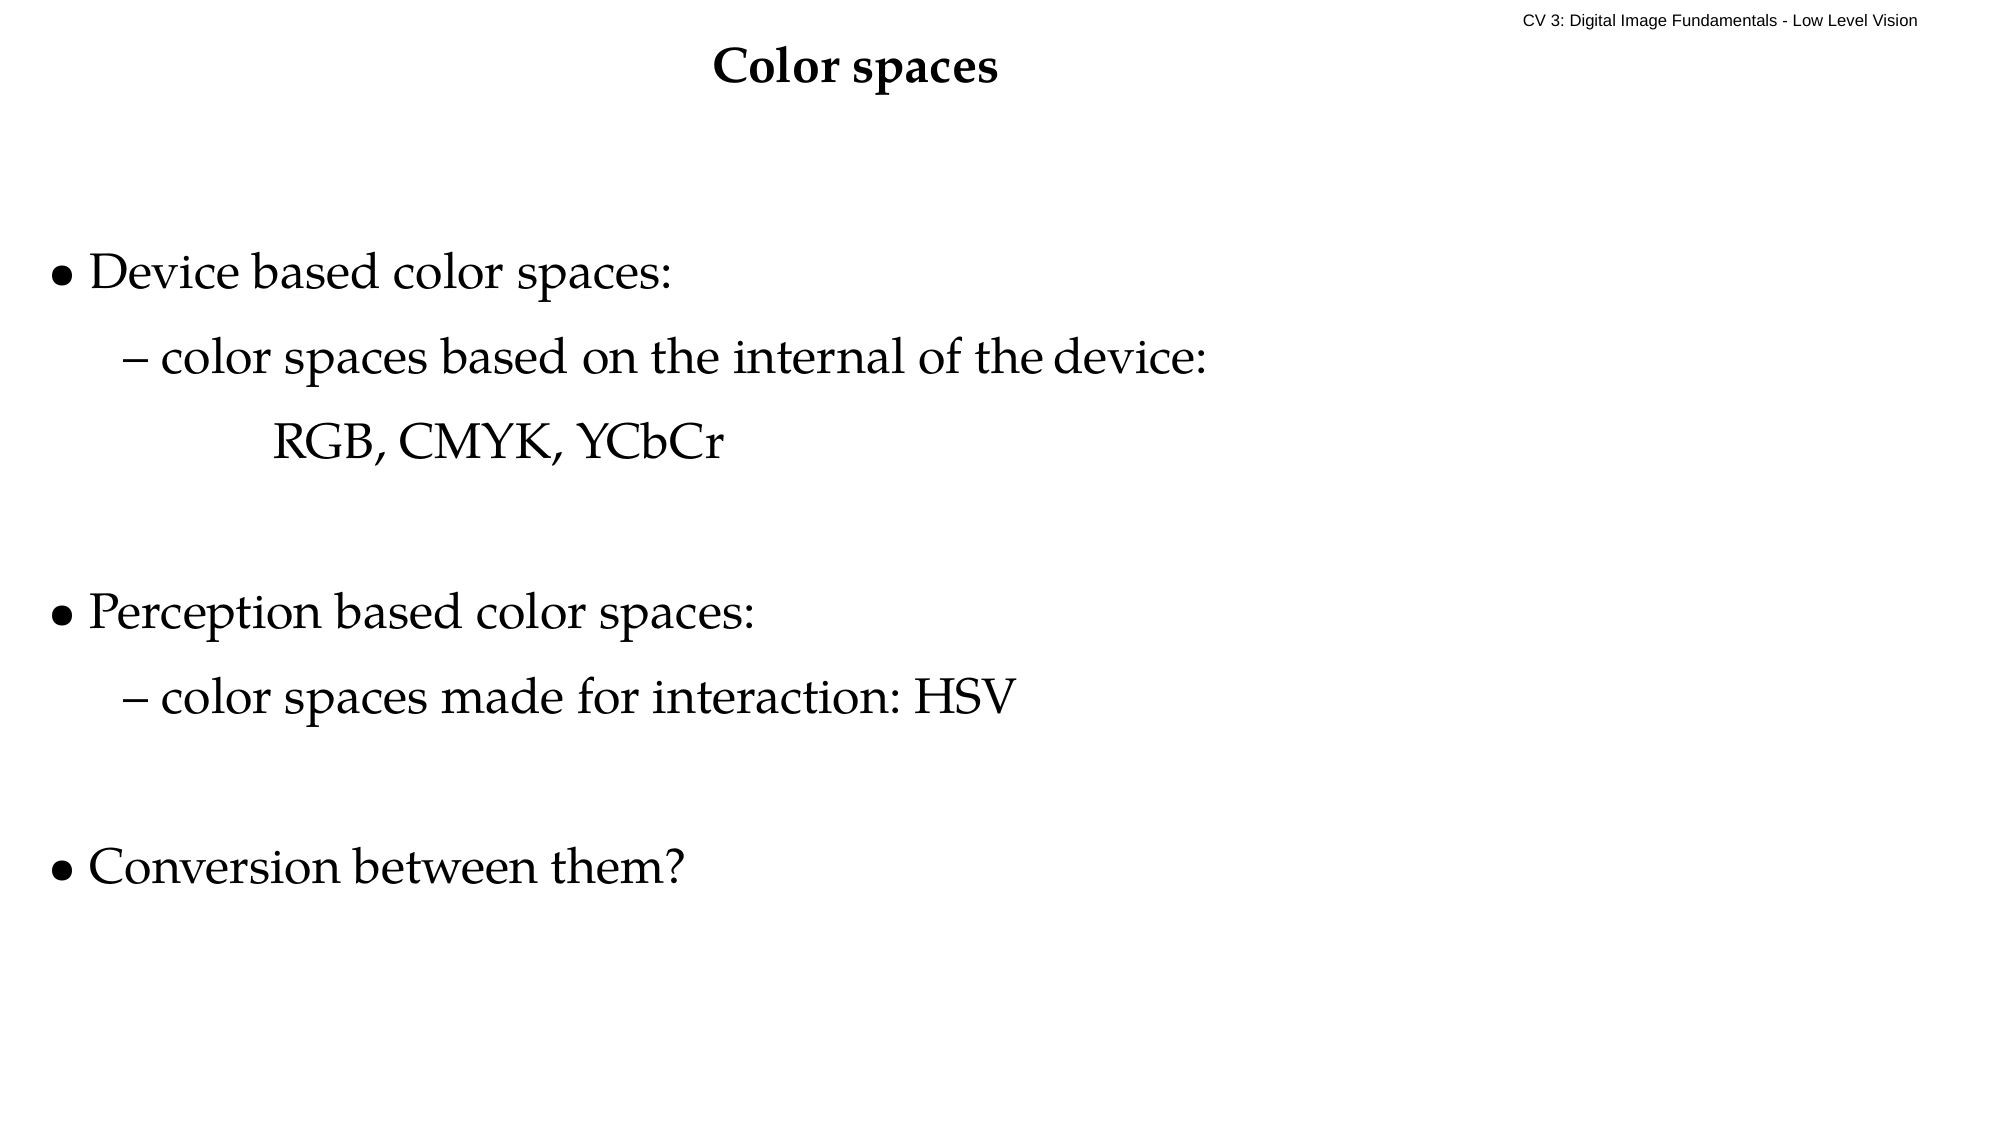

Color spaces
• Device based color spaces:
– color spaces based on the internal of the device:
RGB, CMYK, YCbCr

• Perception based color spaces:
– color spaces made for interaction: HSV

• Conversion between them?